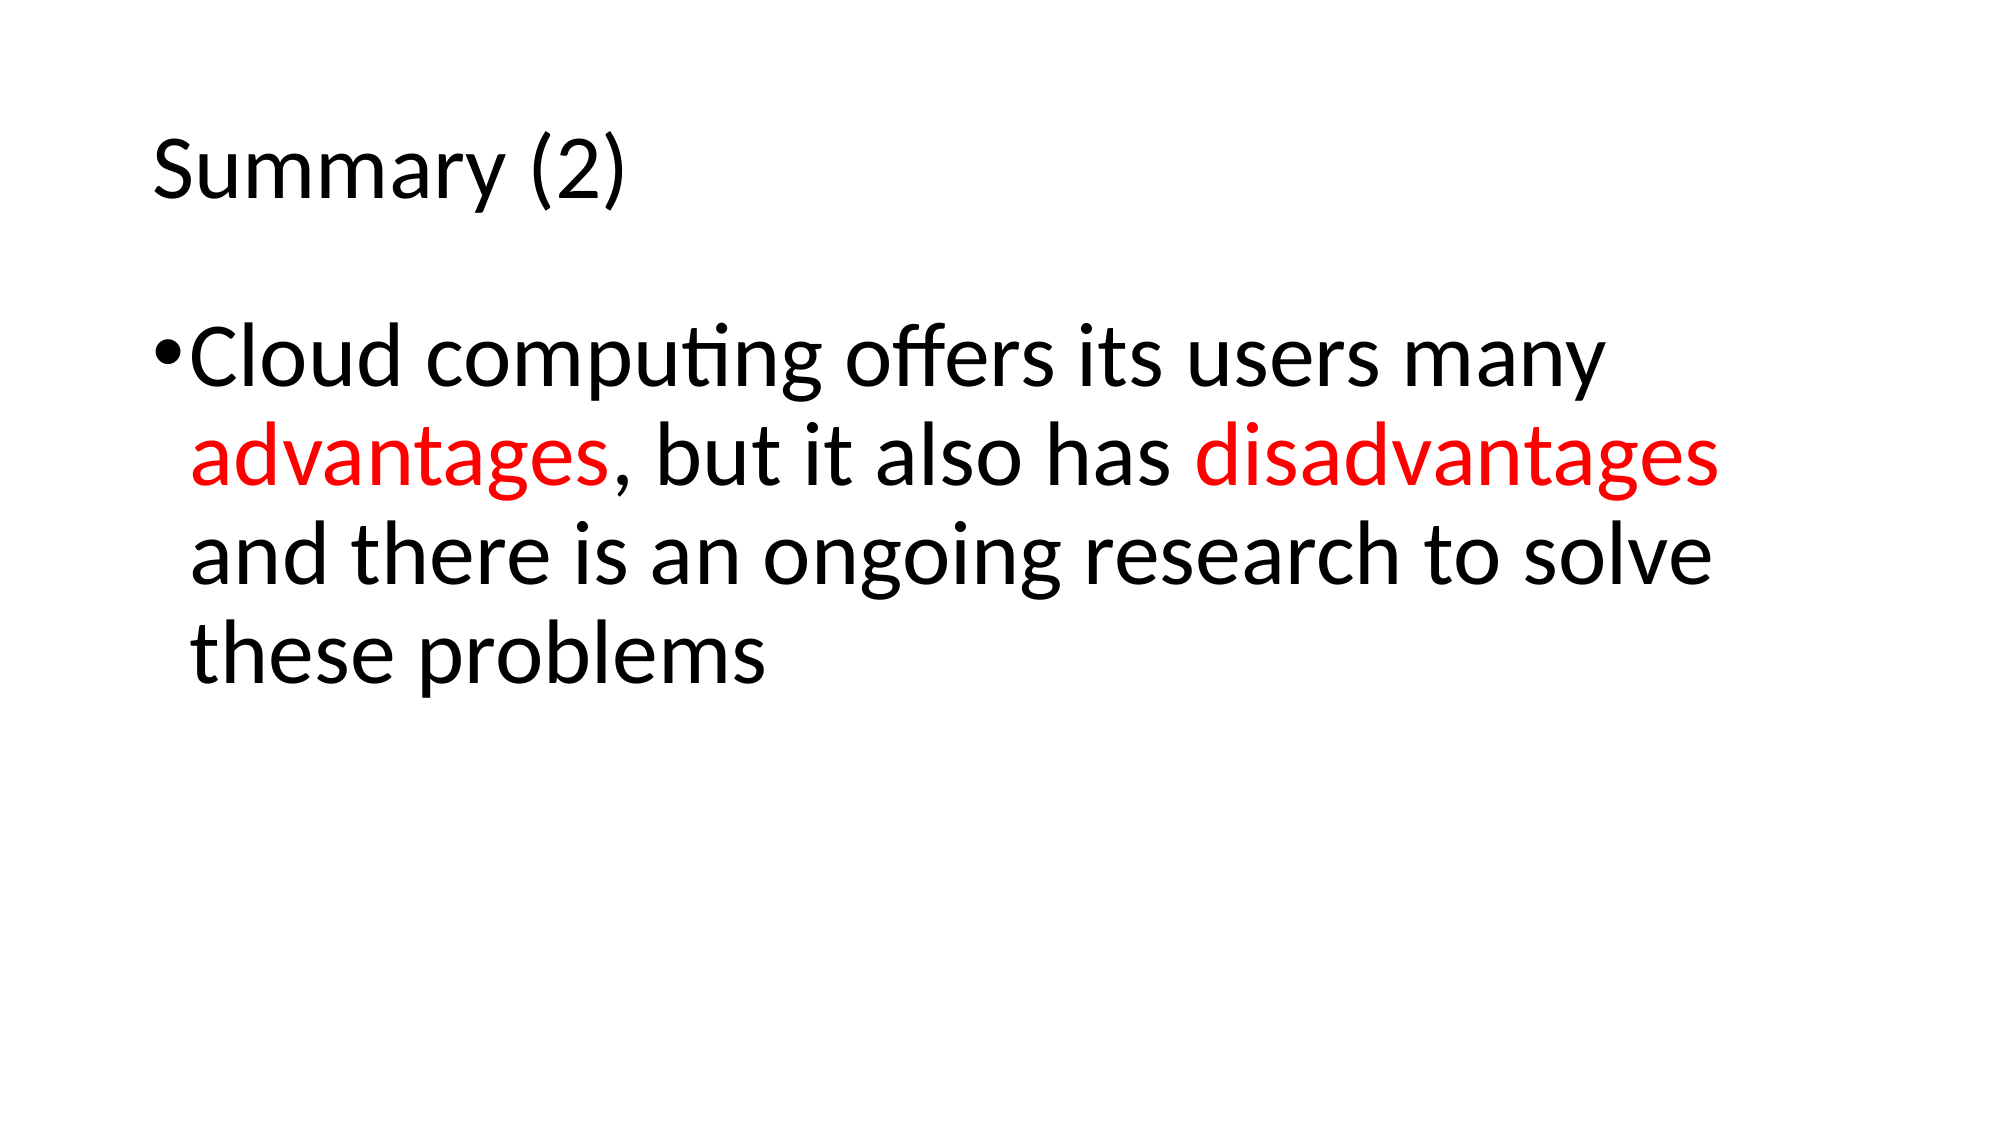

# Summary (2)
Cloud computing offers its users many advantages, but it also has disadvantages and there is an ongoing research to solve these problems